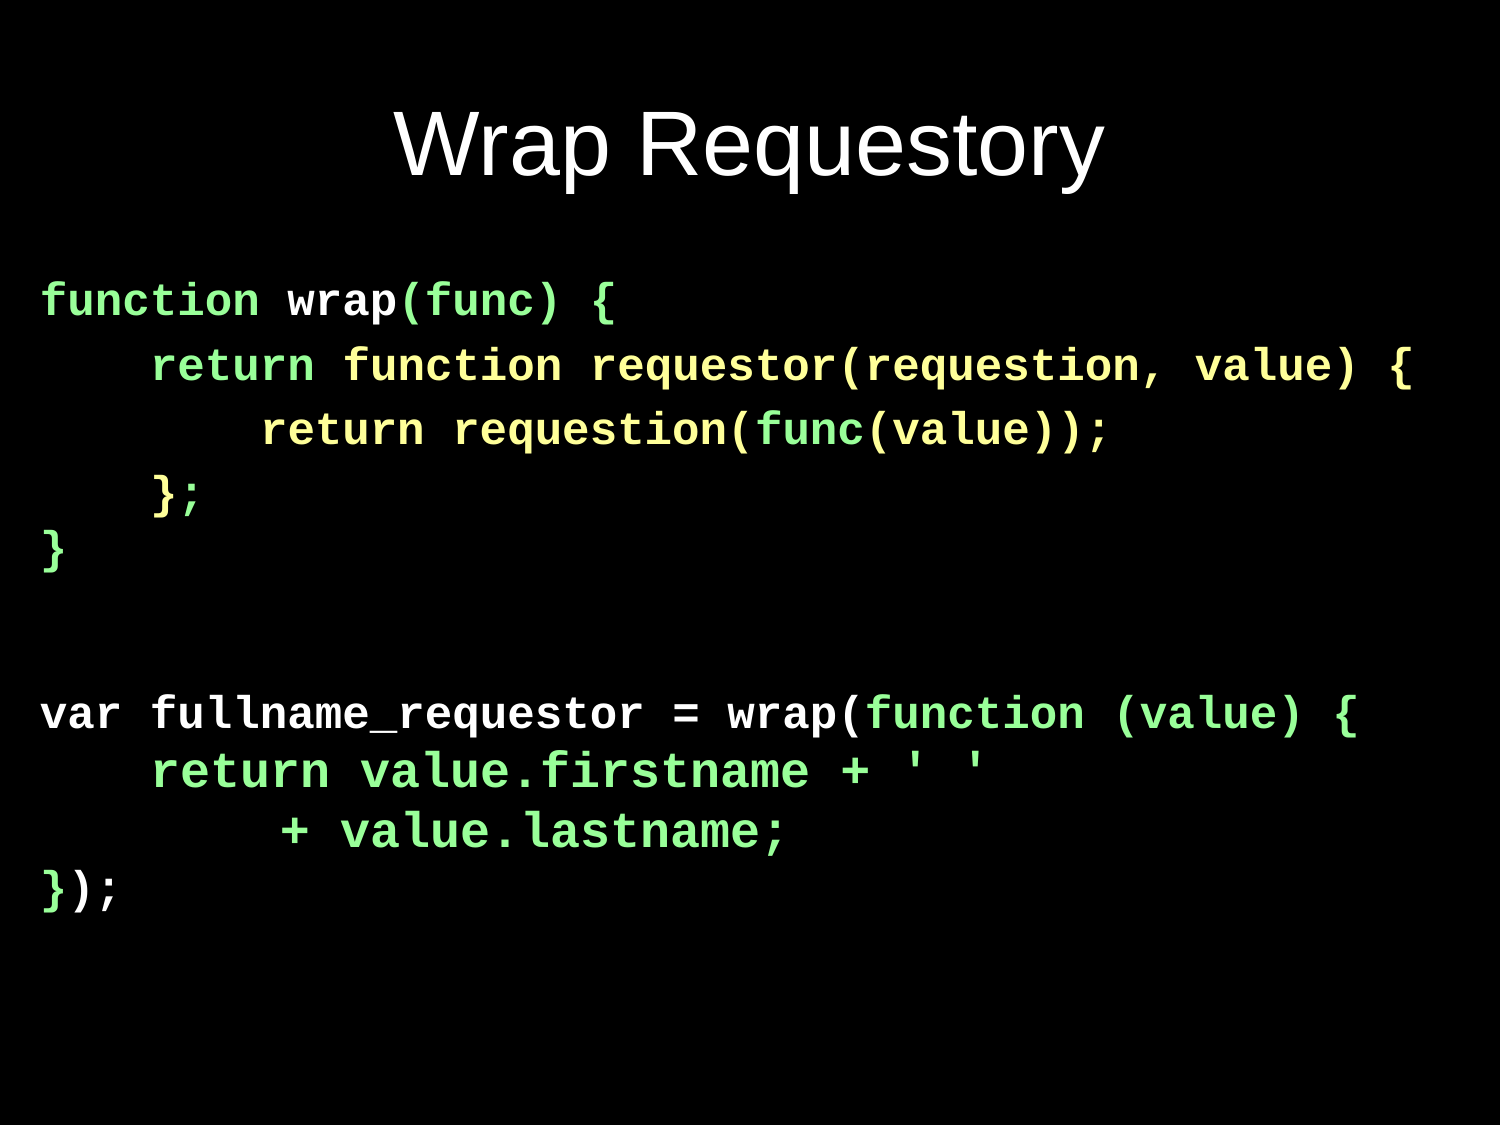

# Wrap Requestory
function wrap(func) {
    return function requestor(requestion, value) {
        return requestion(func(value));
    };
}

var fullname_requestor = wrap(function (value) {
    return value.firstname + ' '
        + value.lastname;
});